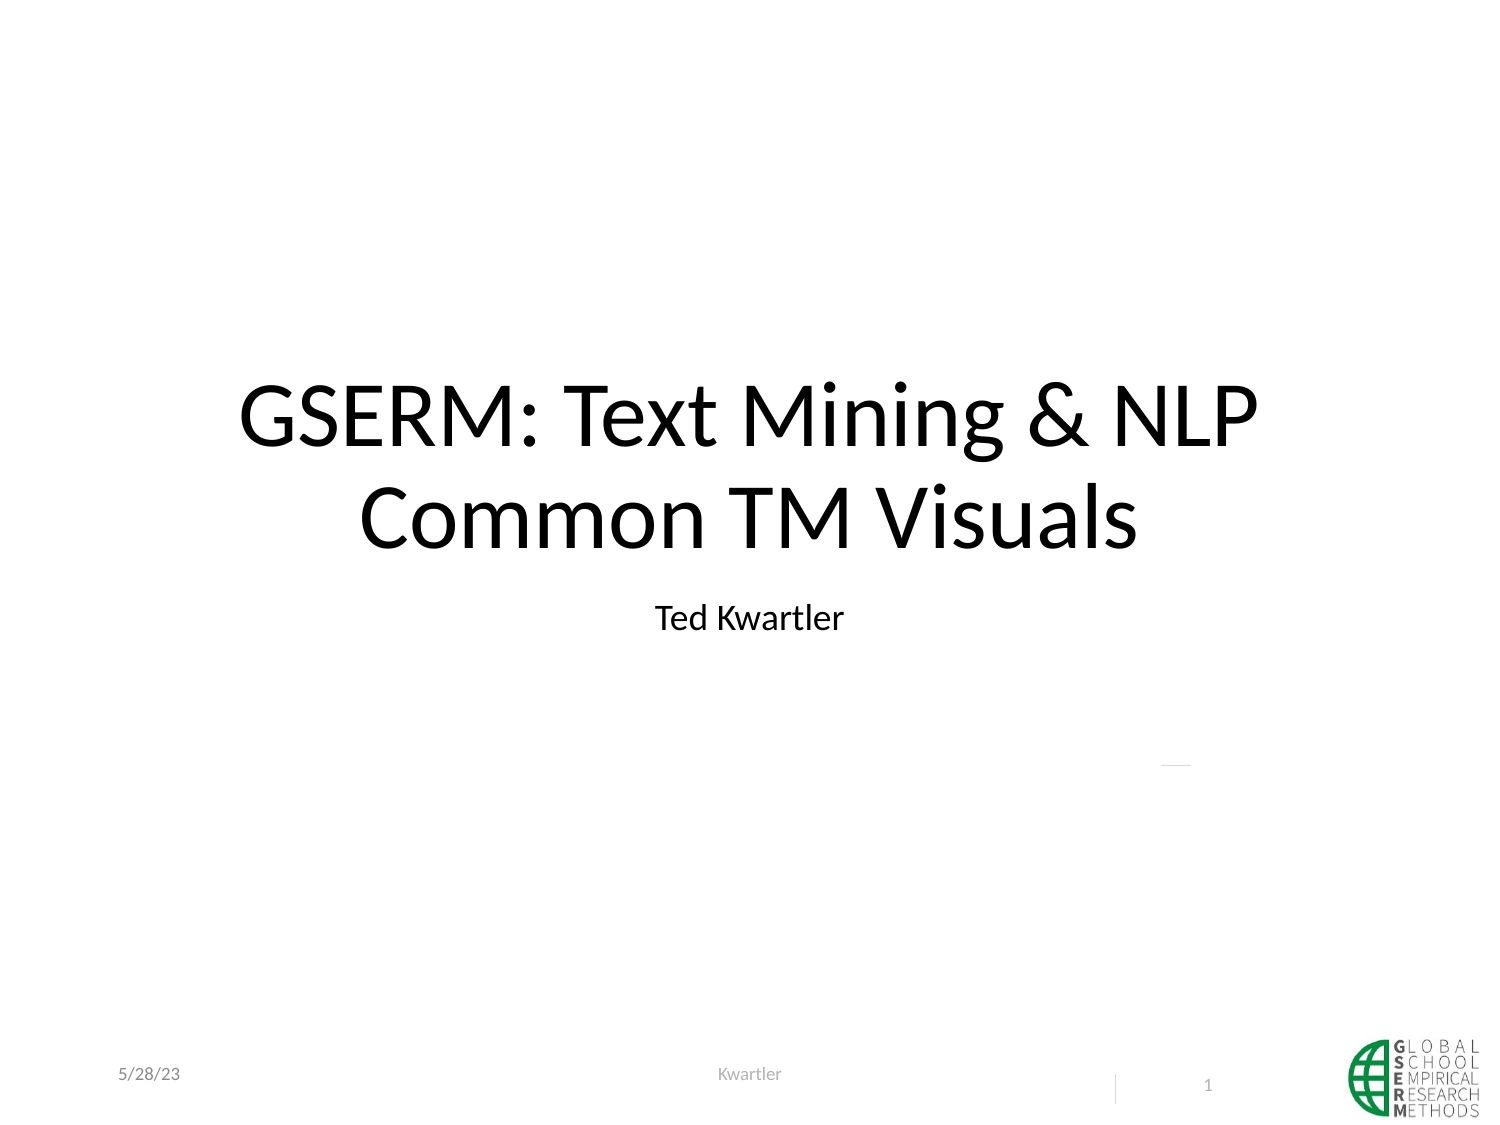

# GSERM: Text Mining & NLP Common TM Visuals
Ted Kwartler
5/28/23
Kwartler
1